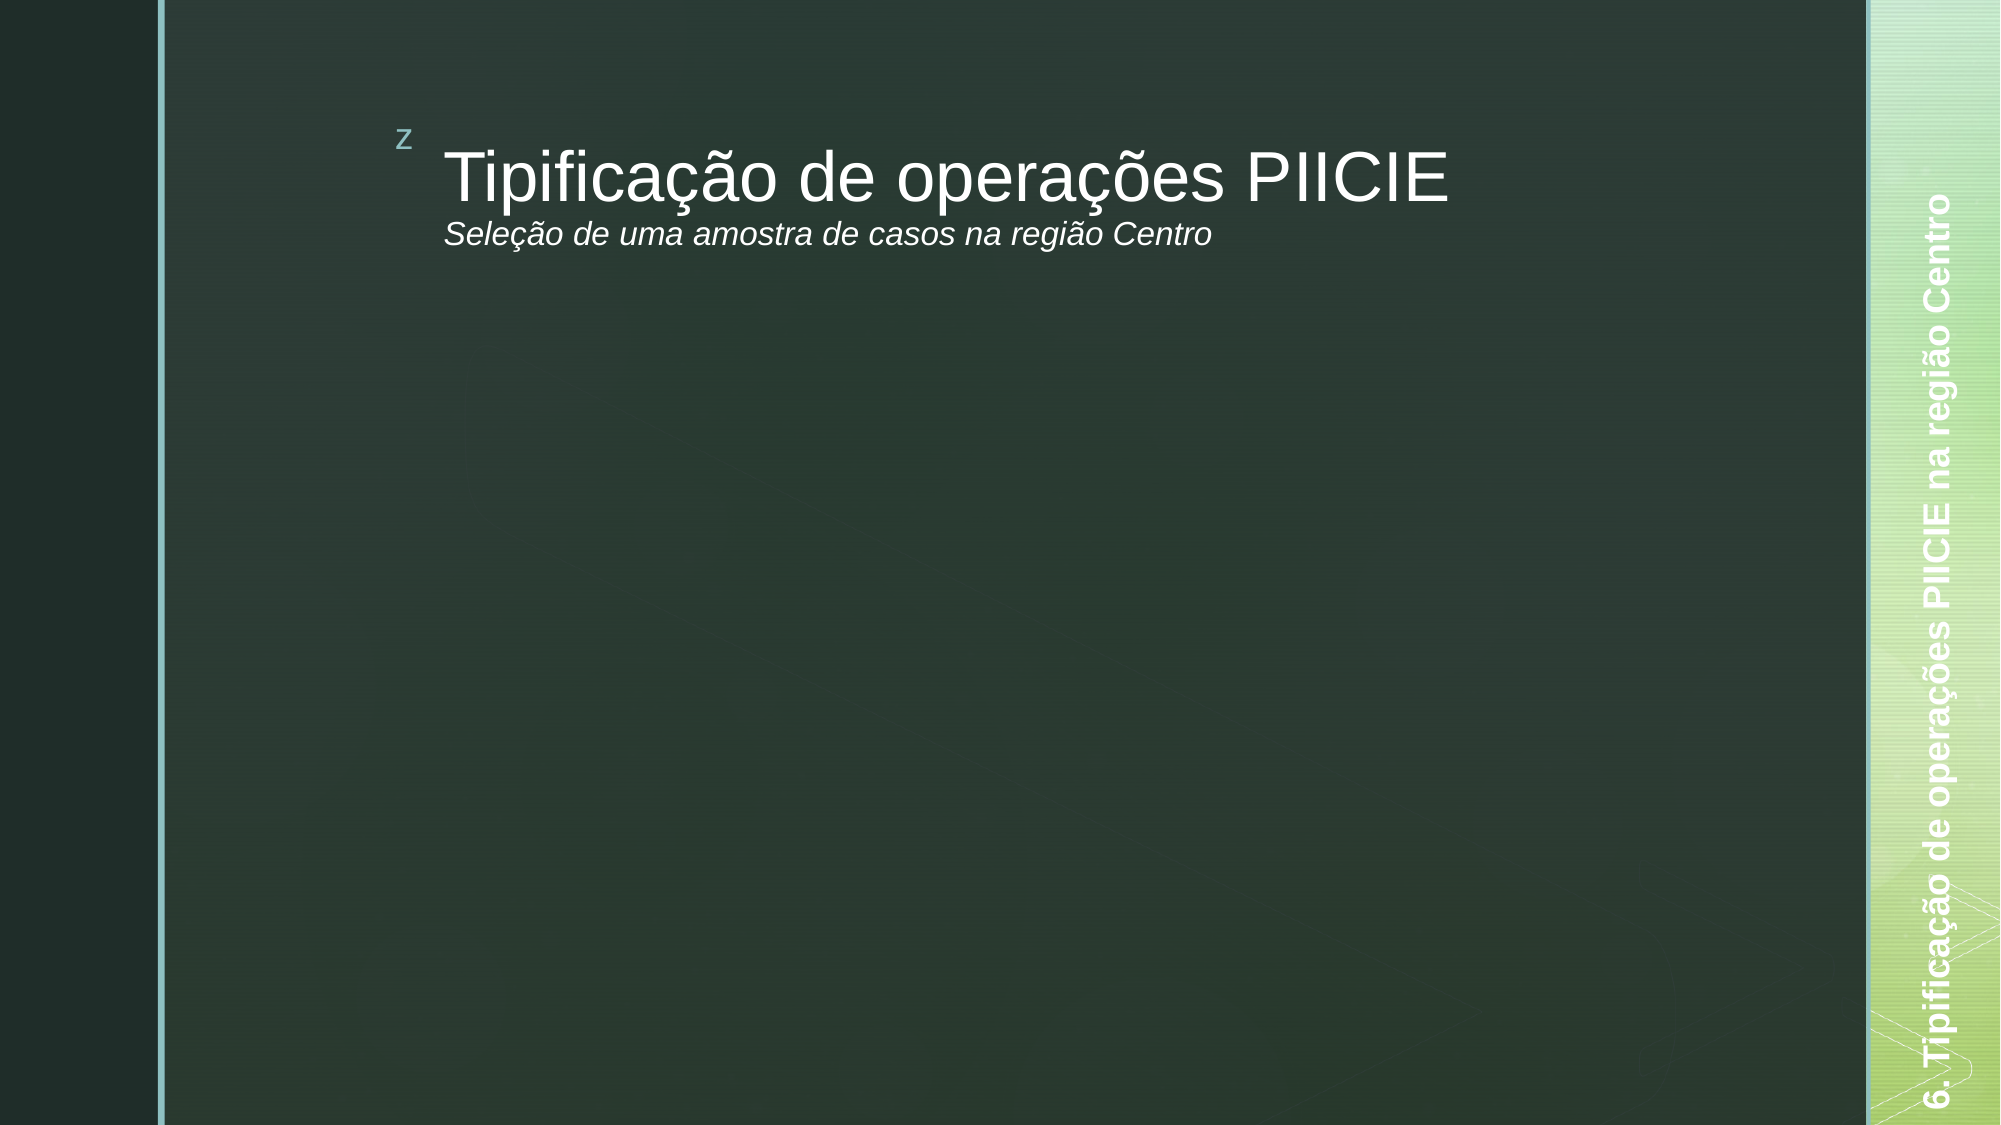

# Tipificação de operações PIICIE Seleção de uma amostra de casos na região Centro
6. Tipificação de operações PIICIE na região Centro